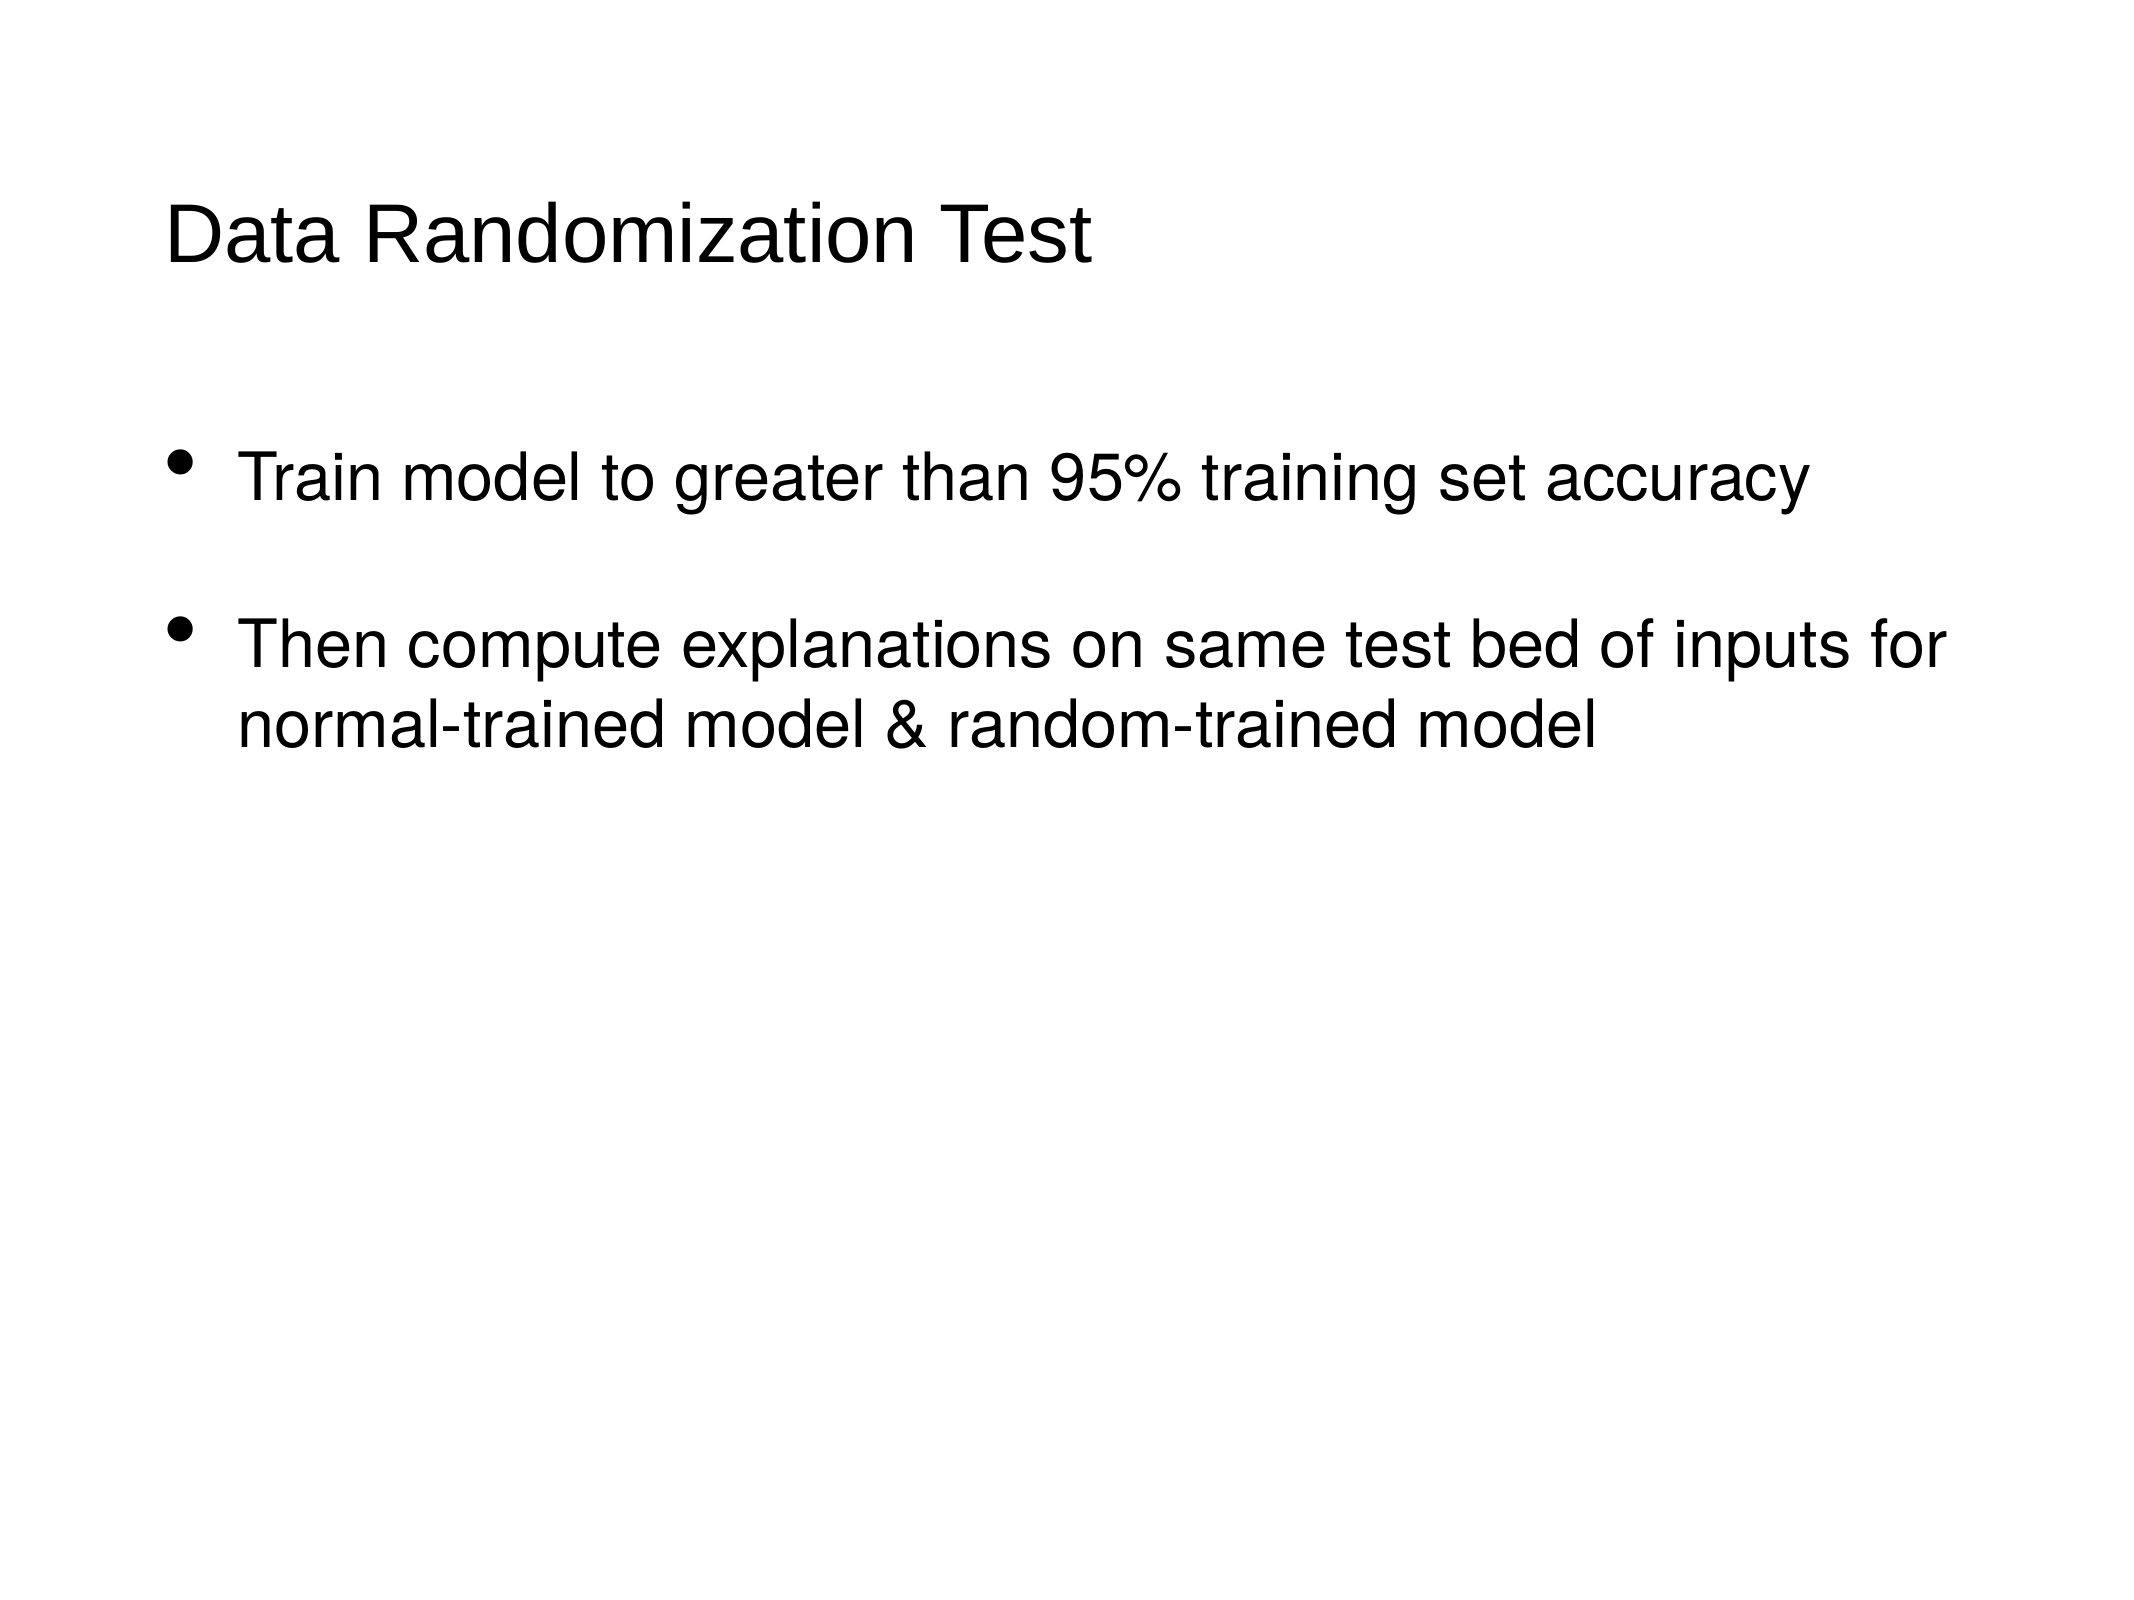

# Data Randomization Test
Train model to greater than 95% training set accuracy
Then compute explanations on same test bed of inputs for normal-trained model & random-trained model